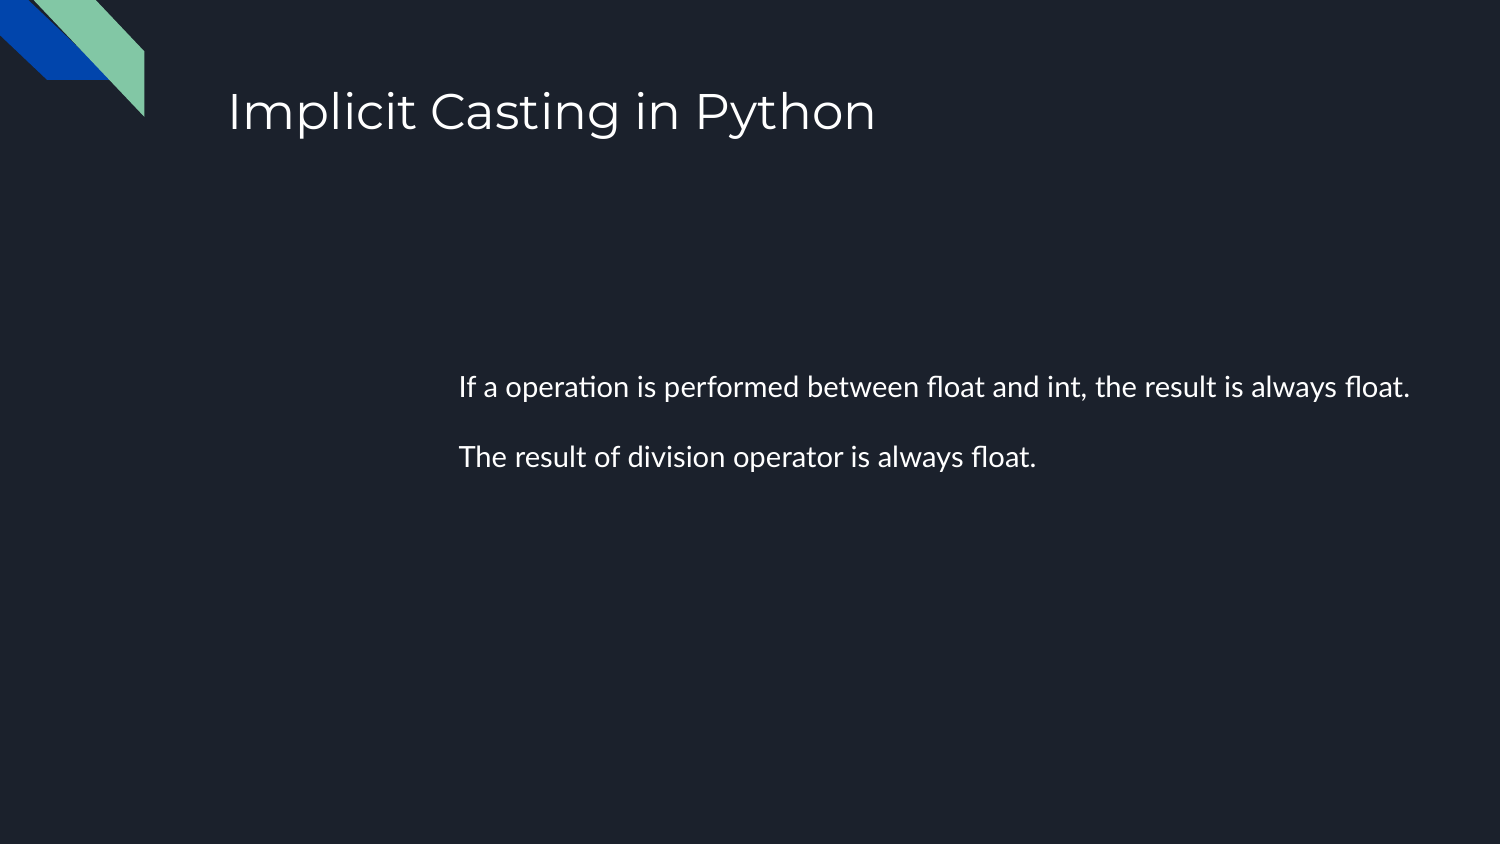

# Implicit Casting in Python
If a operation is performed between float and int, the result is always float.

The result of division operator is always float.